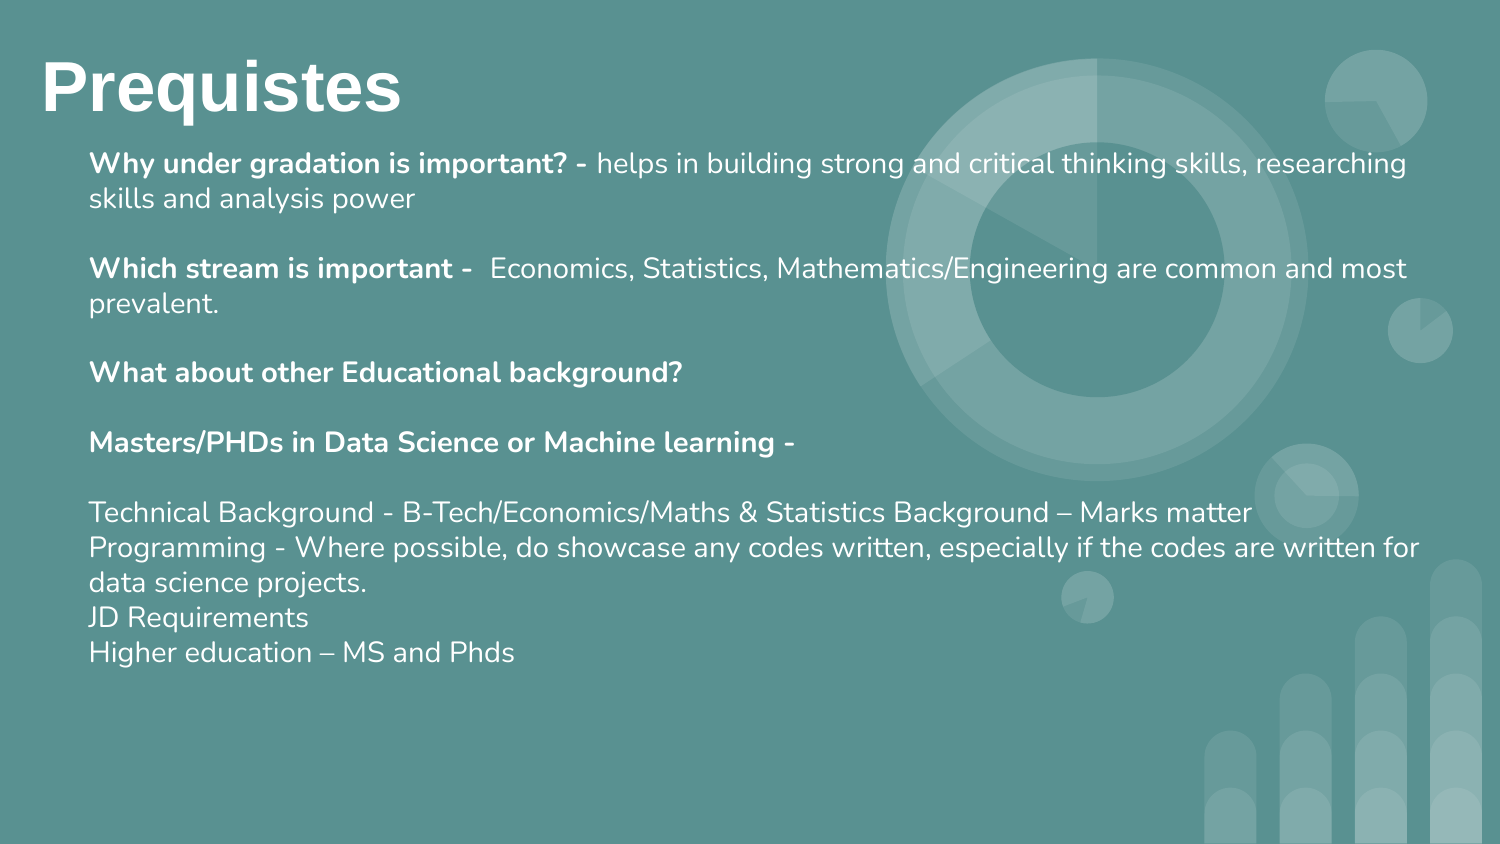

# Prequistes
Why under gradation is important? - helps in building strong and critical thinking skills, researching skills and analysis power

Which stream is important -  Economics, Statistics, Mathematics/Engineering are common and most prevalent.

What about other Educational background?

Masters/PHDs in Data Science or Machine learning -

Technical Background - B-Tech/Economics/Maths & Statistics Background – Marks matter
Programming - Where possible, do showcase any codes written, especially if the codes are written for data science projects.
JD Requirements
Higher education – MS and Phds